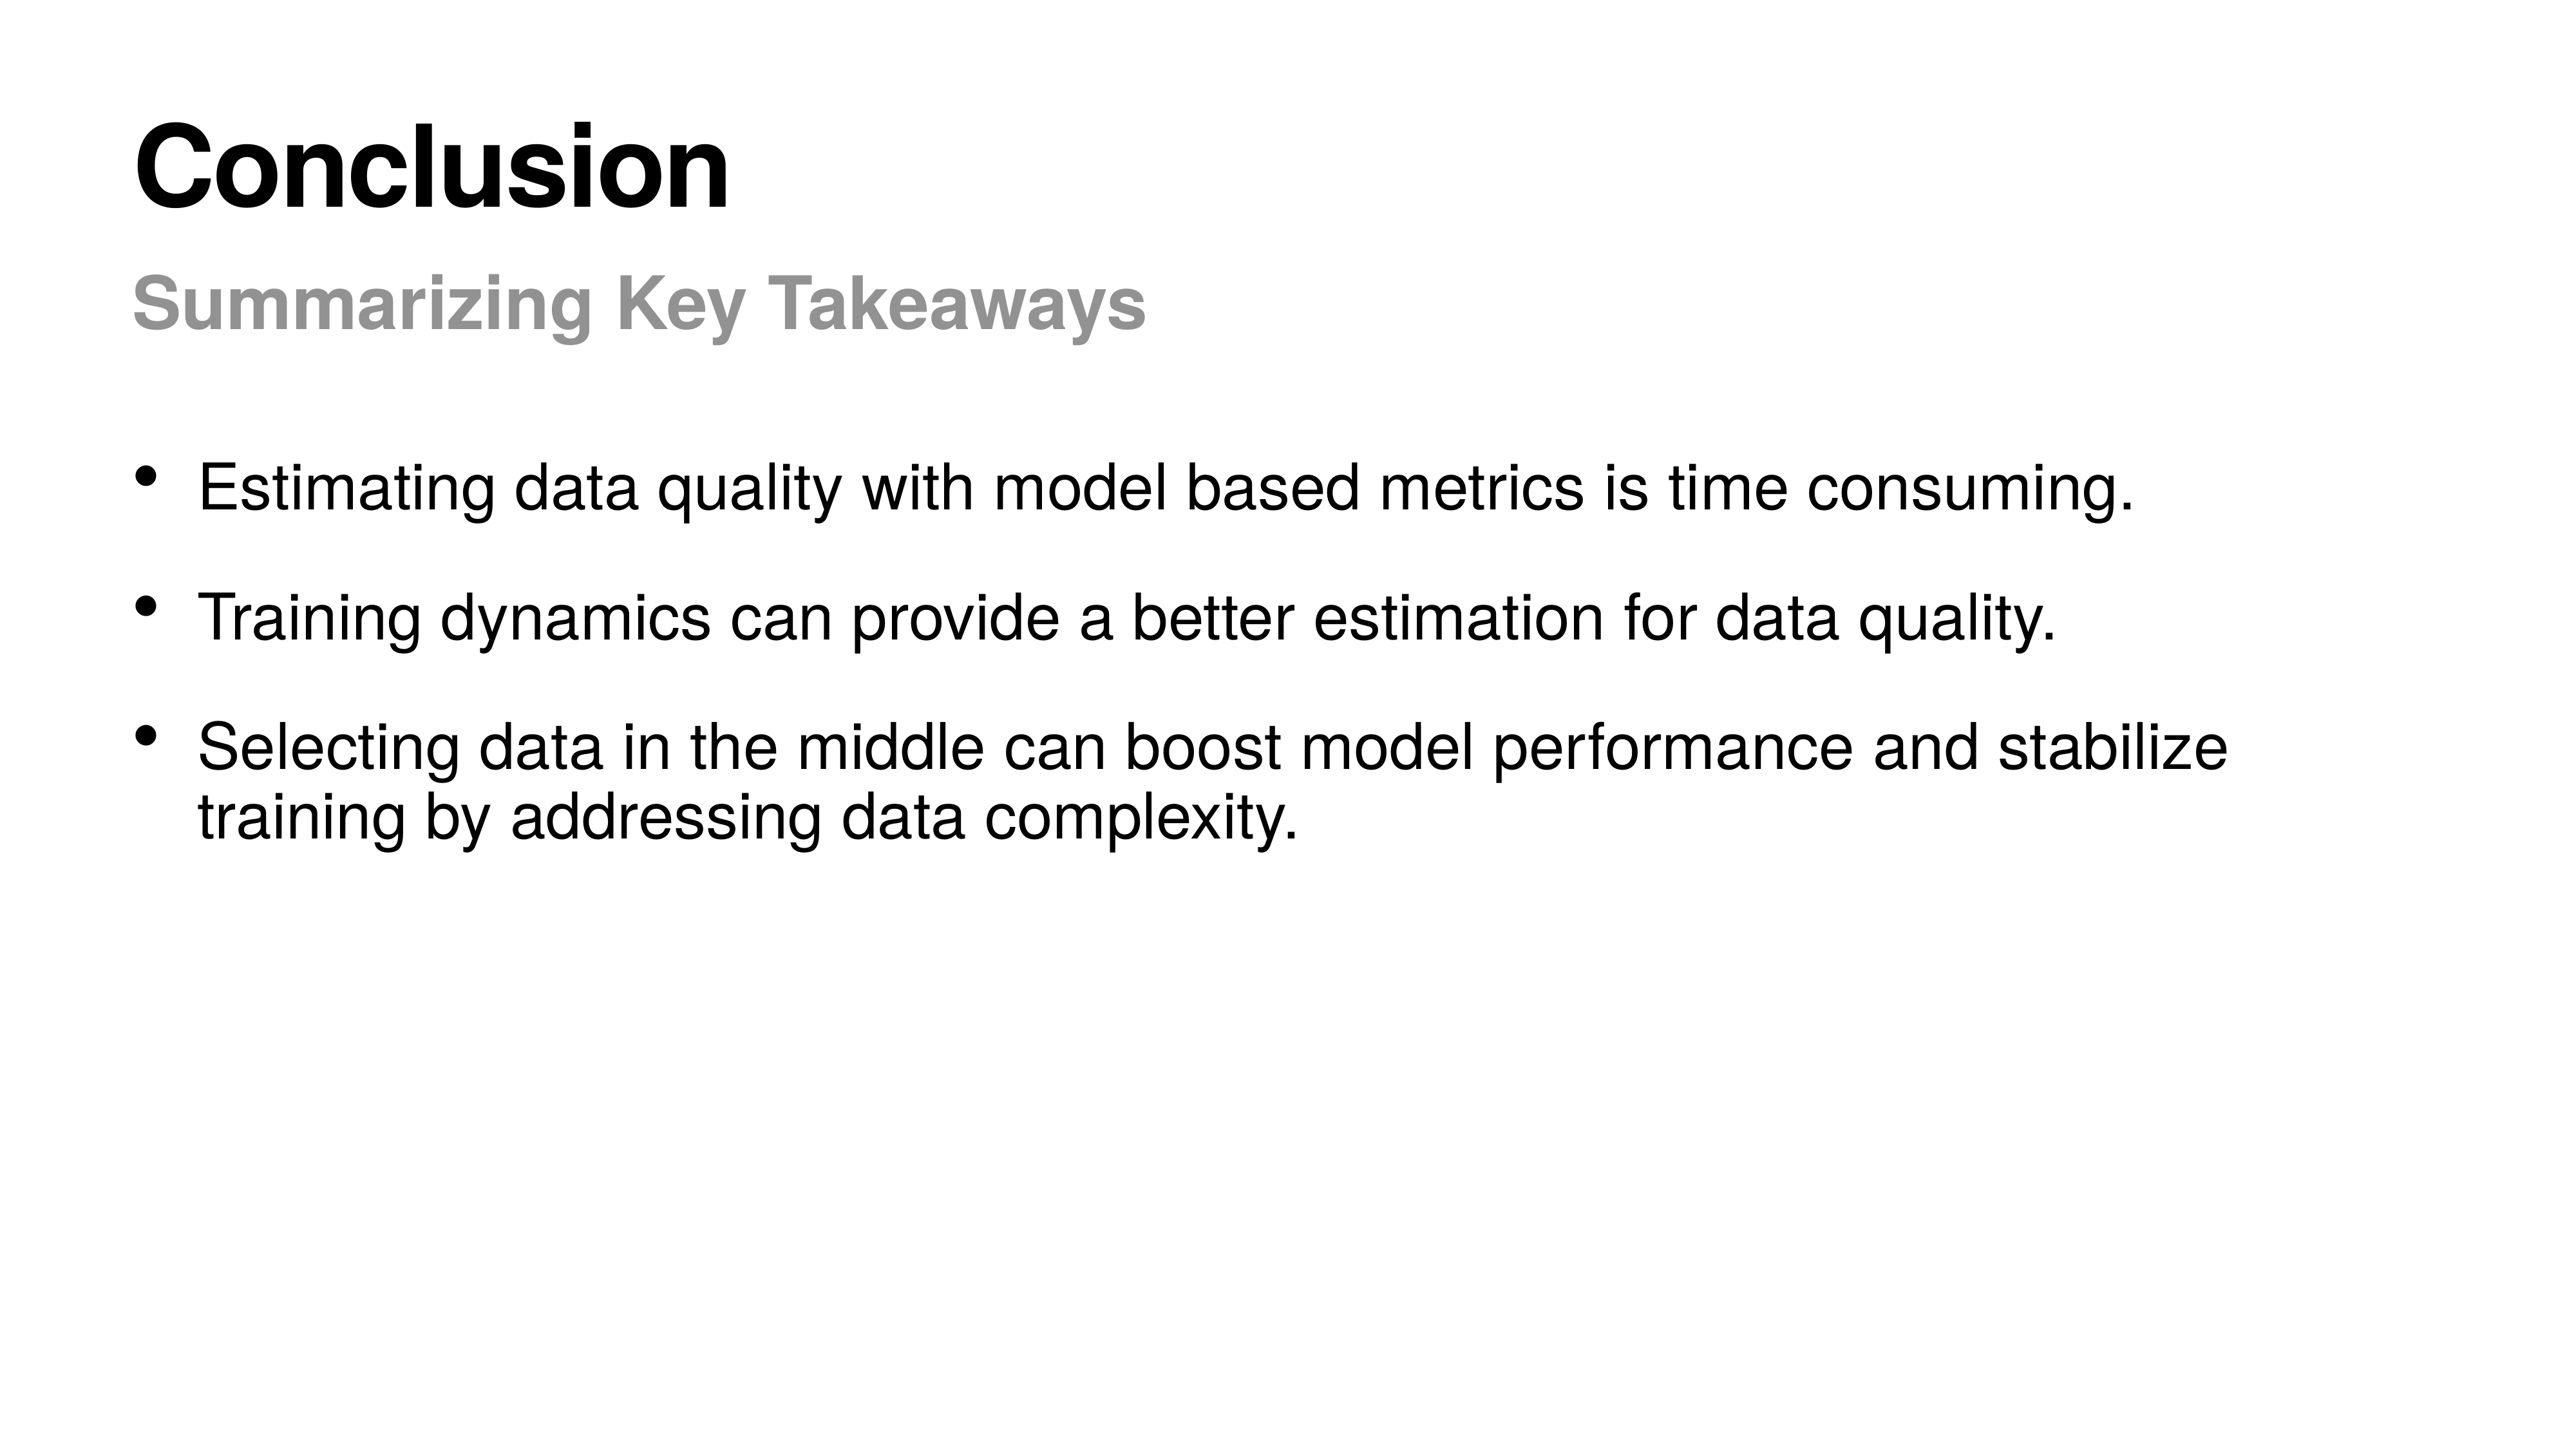

# Conclusion
Summarizing Key Takeaways
Estimating data quality with model based metrics is time consuming.
Training dynamics can provide a better estimation for data quality.
Selecting data in the middle can boost model performance and stabilize training by addressing data complexity.